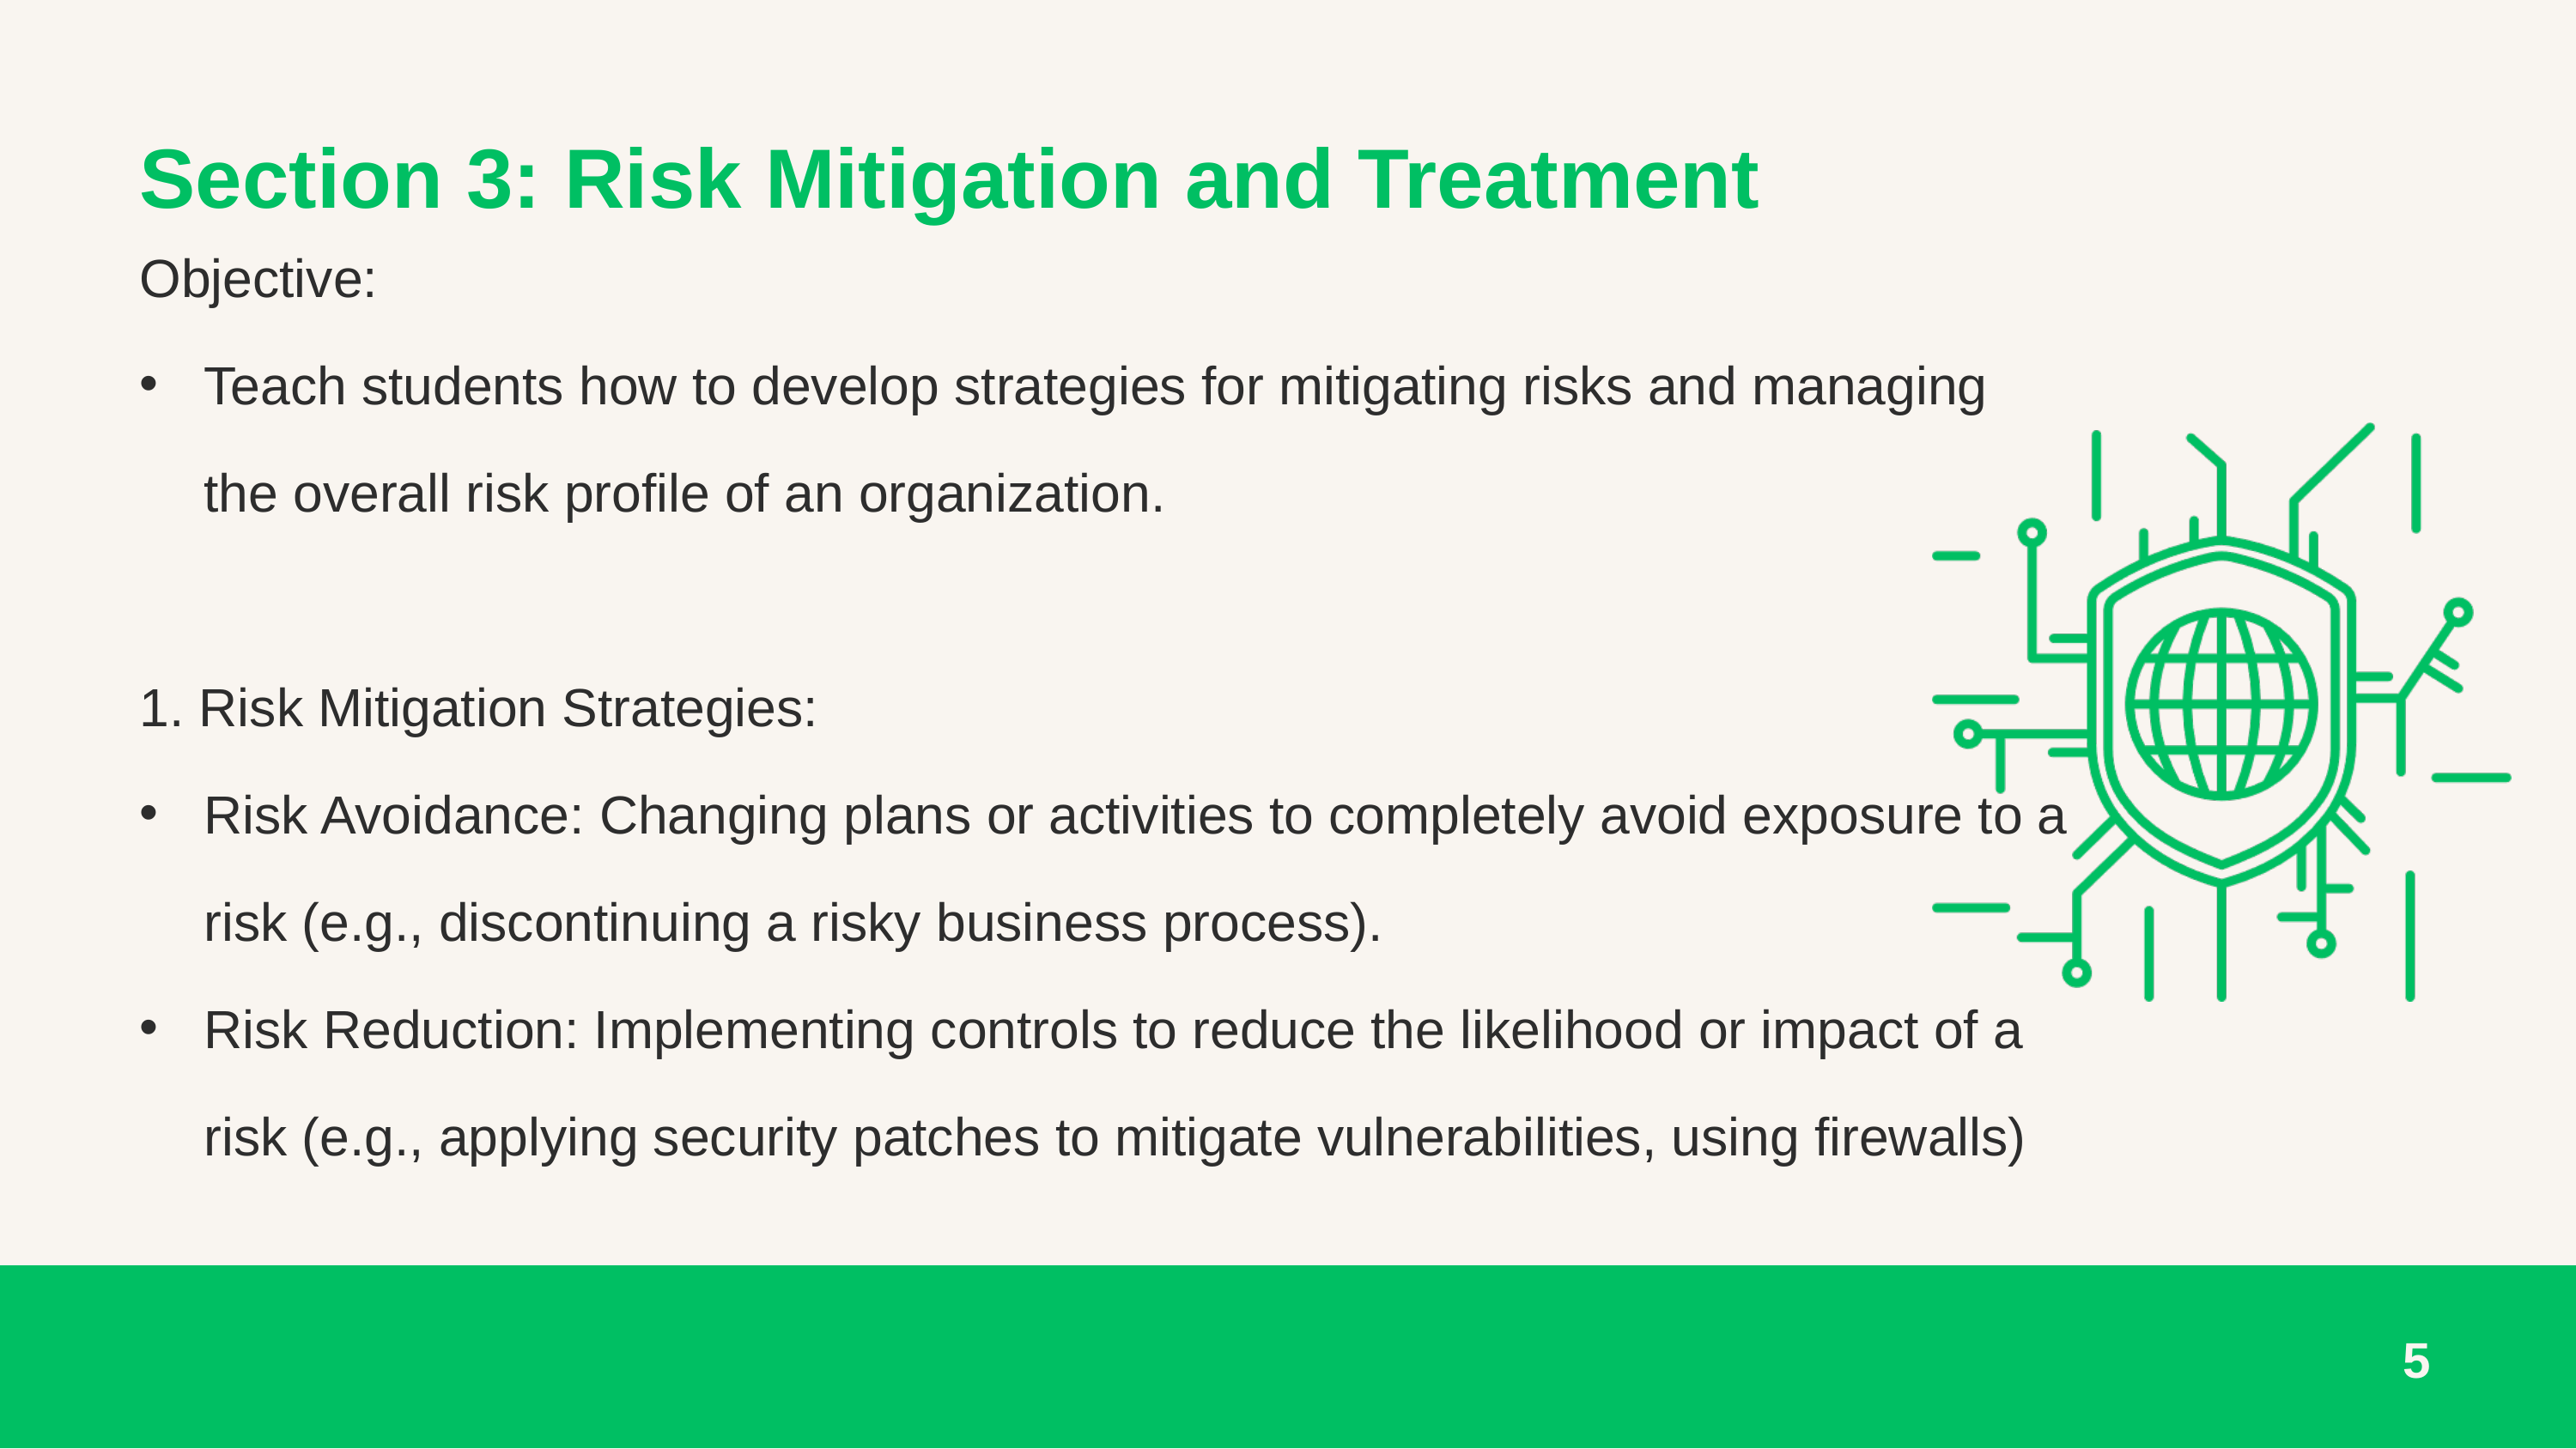

Section 3: Risk Mitigation and Treatment
Objective:
Teach students how to develop strategies for mitigating risks and managing the overall risk profile of an organization.

1. Risk Mitigation Strategies:
Risk Avoidance: Changing plans or activities to completely avoid exposure to a risk (e.g., discontinuing a risky business process).
Risk Reduction: Implementing controls to reduce the likelihood or impact of a risk (e.g., applying security patches to mitigate vulnerabilities, using firewalls)

5